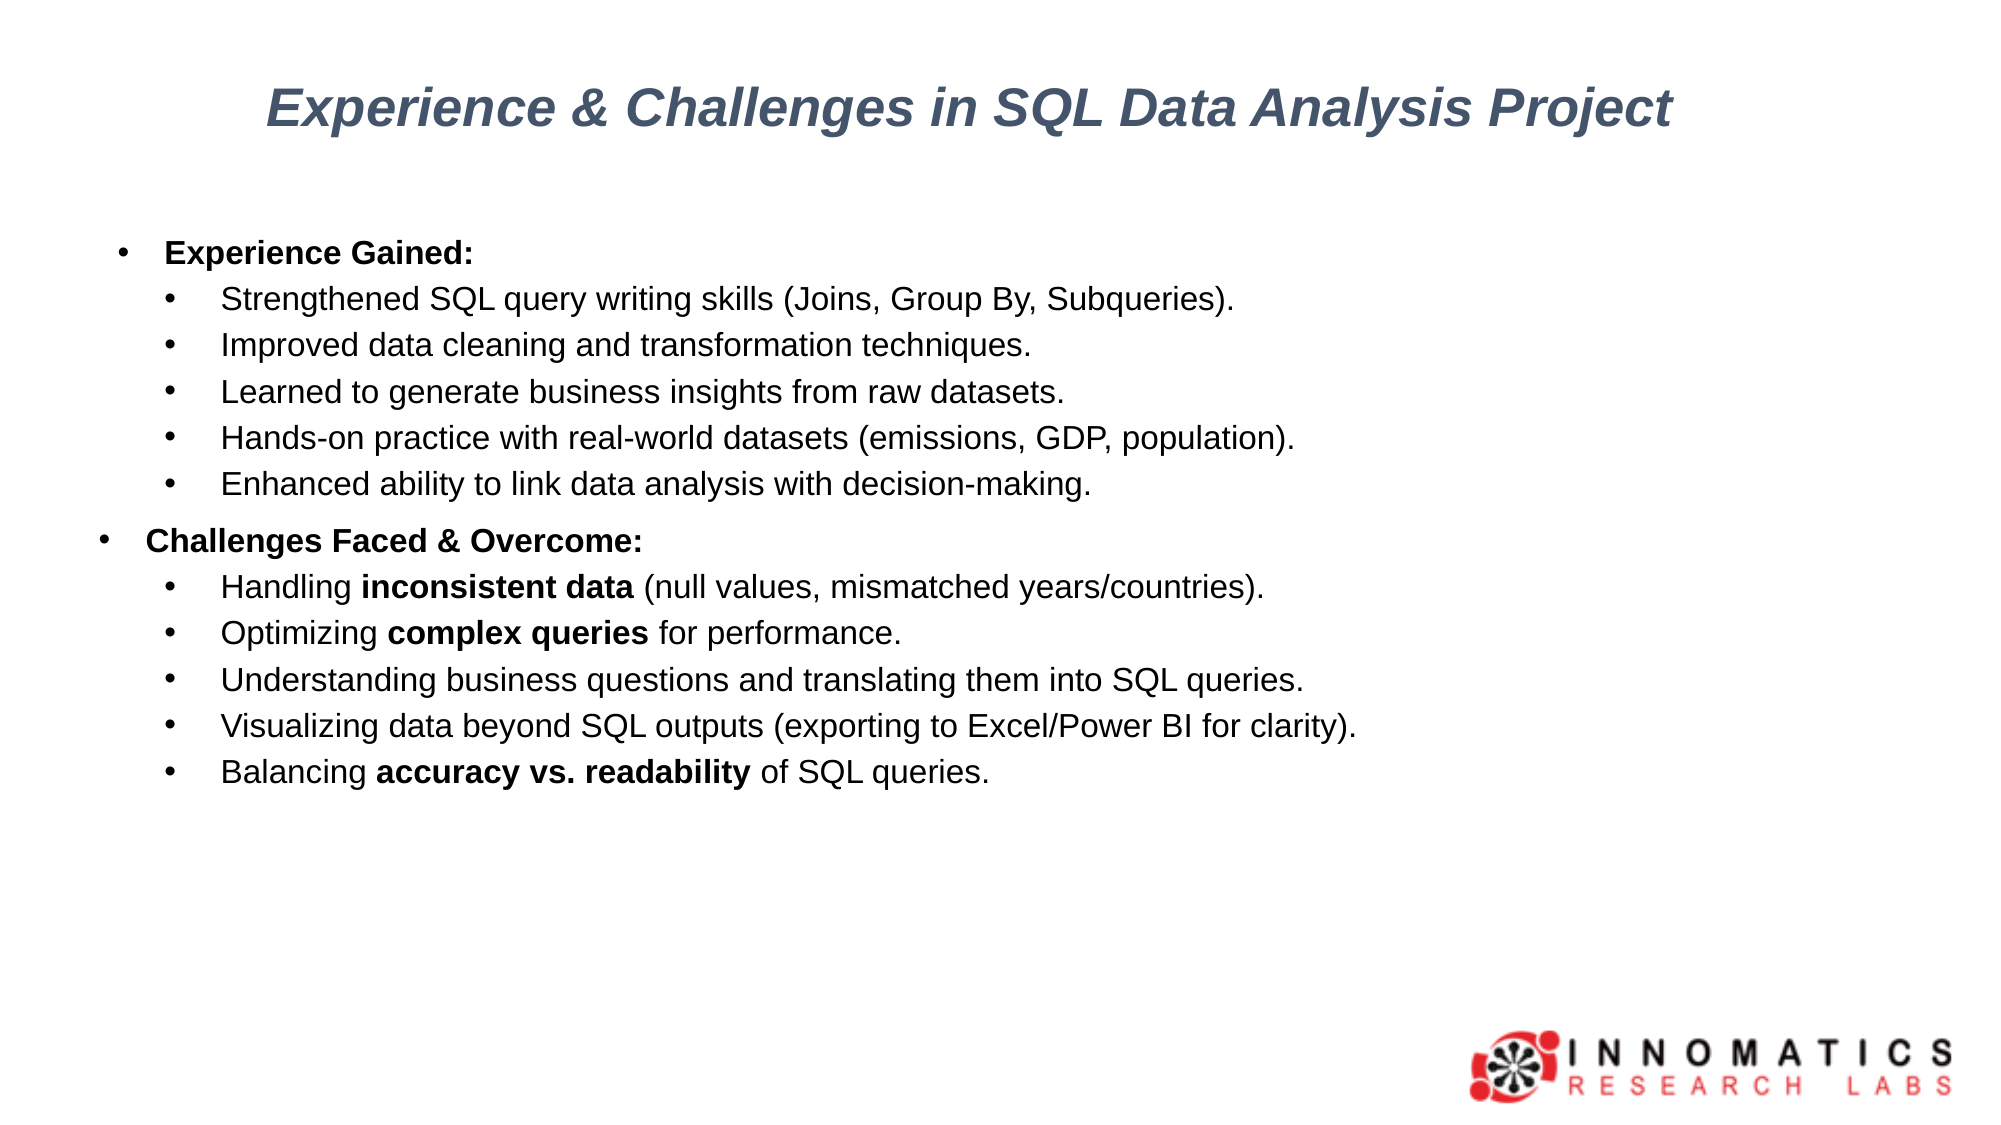

# Experience & Challenges in SQL Data Analysis Project
Experience Gained:
Strengthened SQL query writing skills (Joins, Group By, Subqueries).
Improved data cleaning and transformation techniques.
Learned to generate business insights from raw datasets.
Hands-on practice with real-world datasets (emissions, GDP, population).
Enhanced ability to link data analysis with decision-making.
Challenges Faced & Overcome:
Handling inconsistent data (null values, mismatched years/countries).
Optimizing complex queries for performance.
Understanding business questions and translating them into SQL queries.
Visualizing data beyond SQL outputs (exporting to Excel/Power BI for clarity).
Balancing accuracy vs. readability of SQL queries.